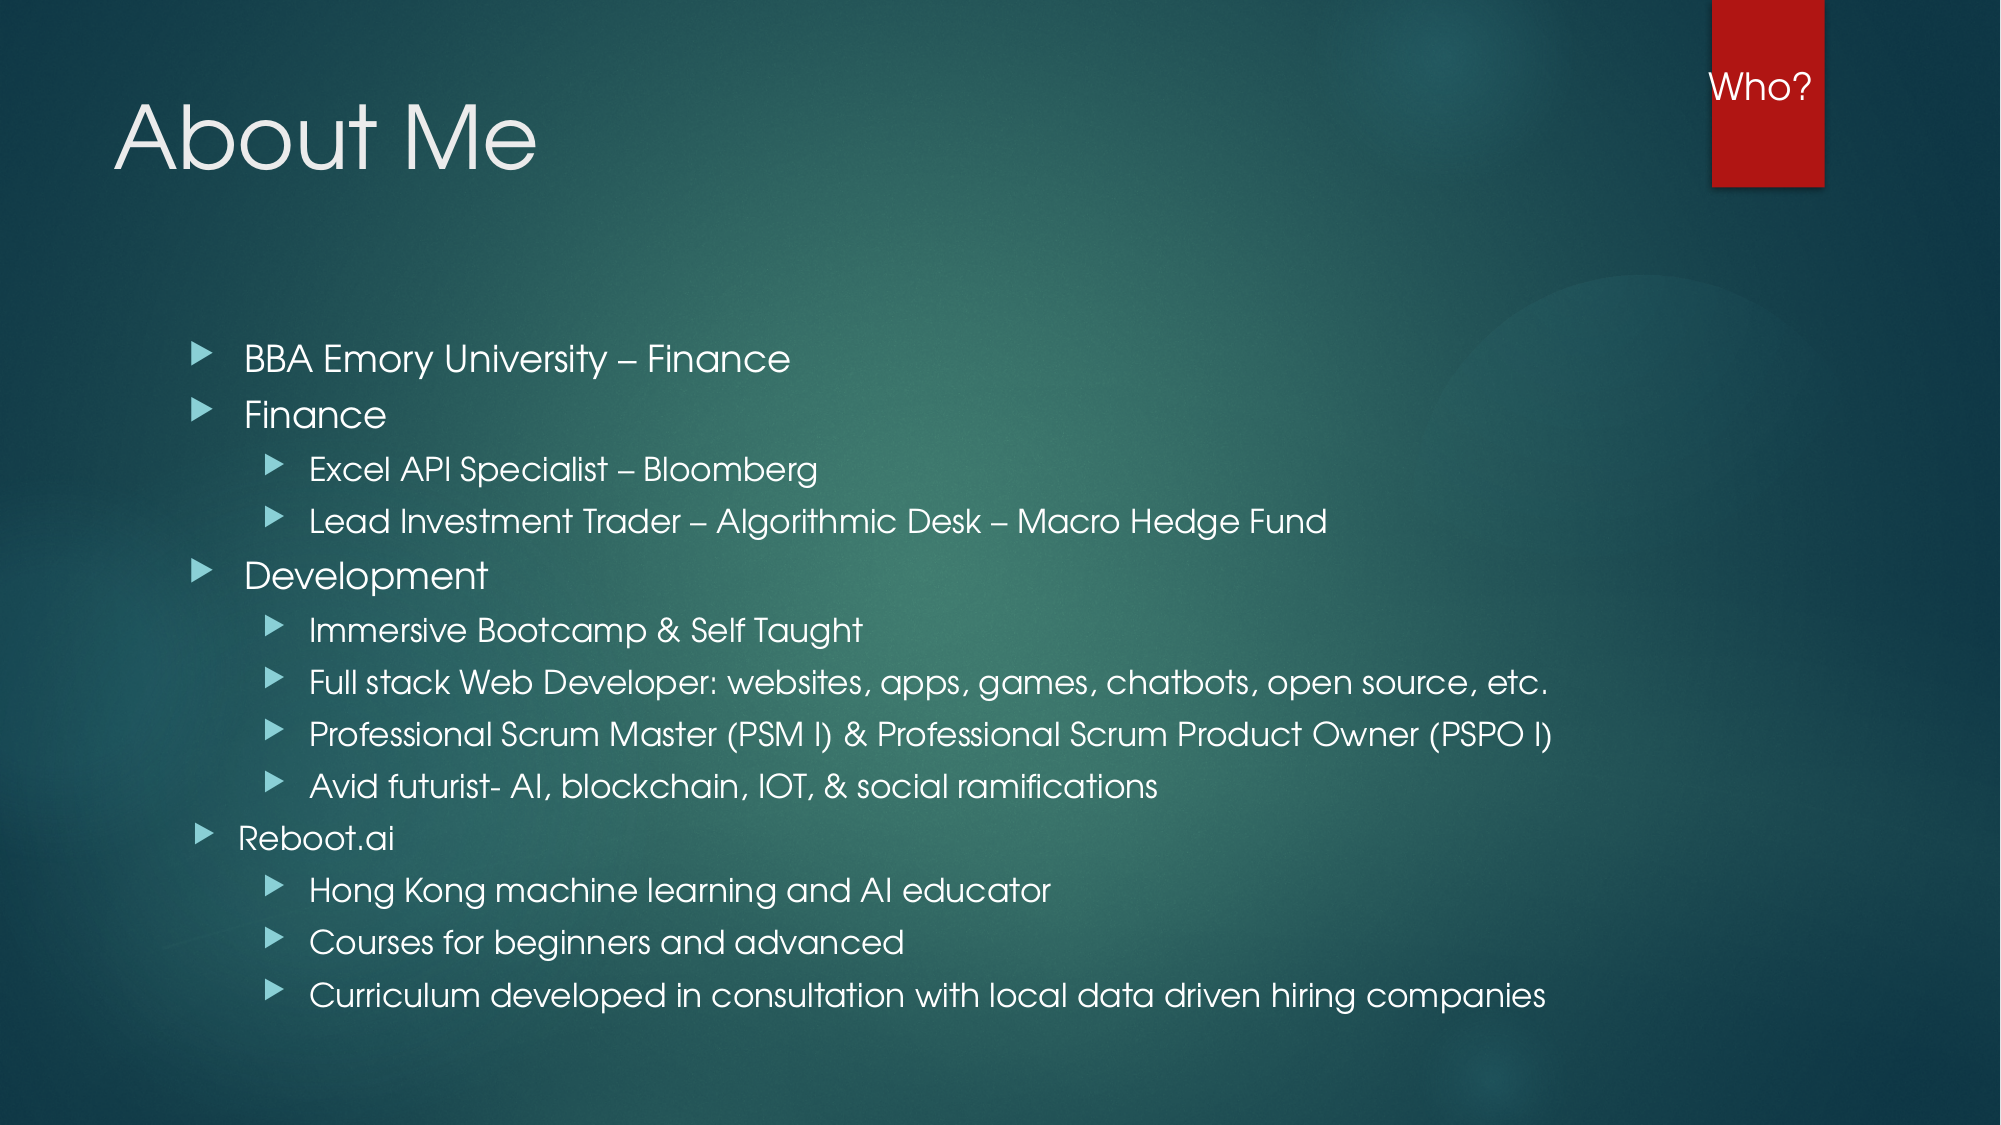

Who?
# About Me
BBA Emory University – Finance
Finance
Excel API Specialist – Bloomberg
Lead Investment Trader – Algorithmic Desk – Macro Hedge Fund
Development
Immersive Bootcamp & Self Taught
Full stack Web Developer: websites, apps, games, chatbots, open source, etc.
Professional Scrum Master (PSM I) & Professional Scrum Product Owner (PSPO I)
Avid futurist- AI, blockchain, IOT, & social ramifications
Reboot.ai
Hong Kong machine learning and AI educator
Courses for beginners and advanced
Curriculum developed in consultation with local data driven hiring companies